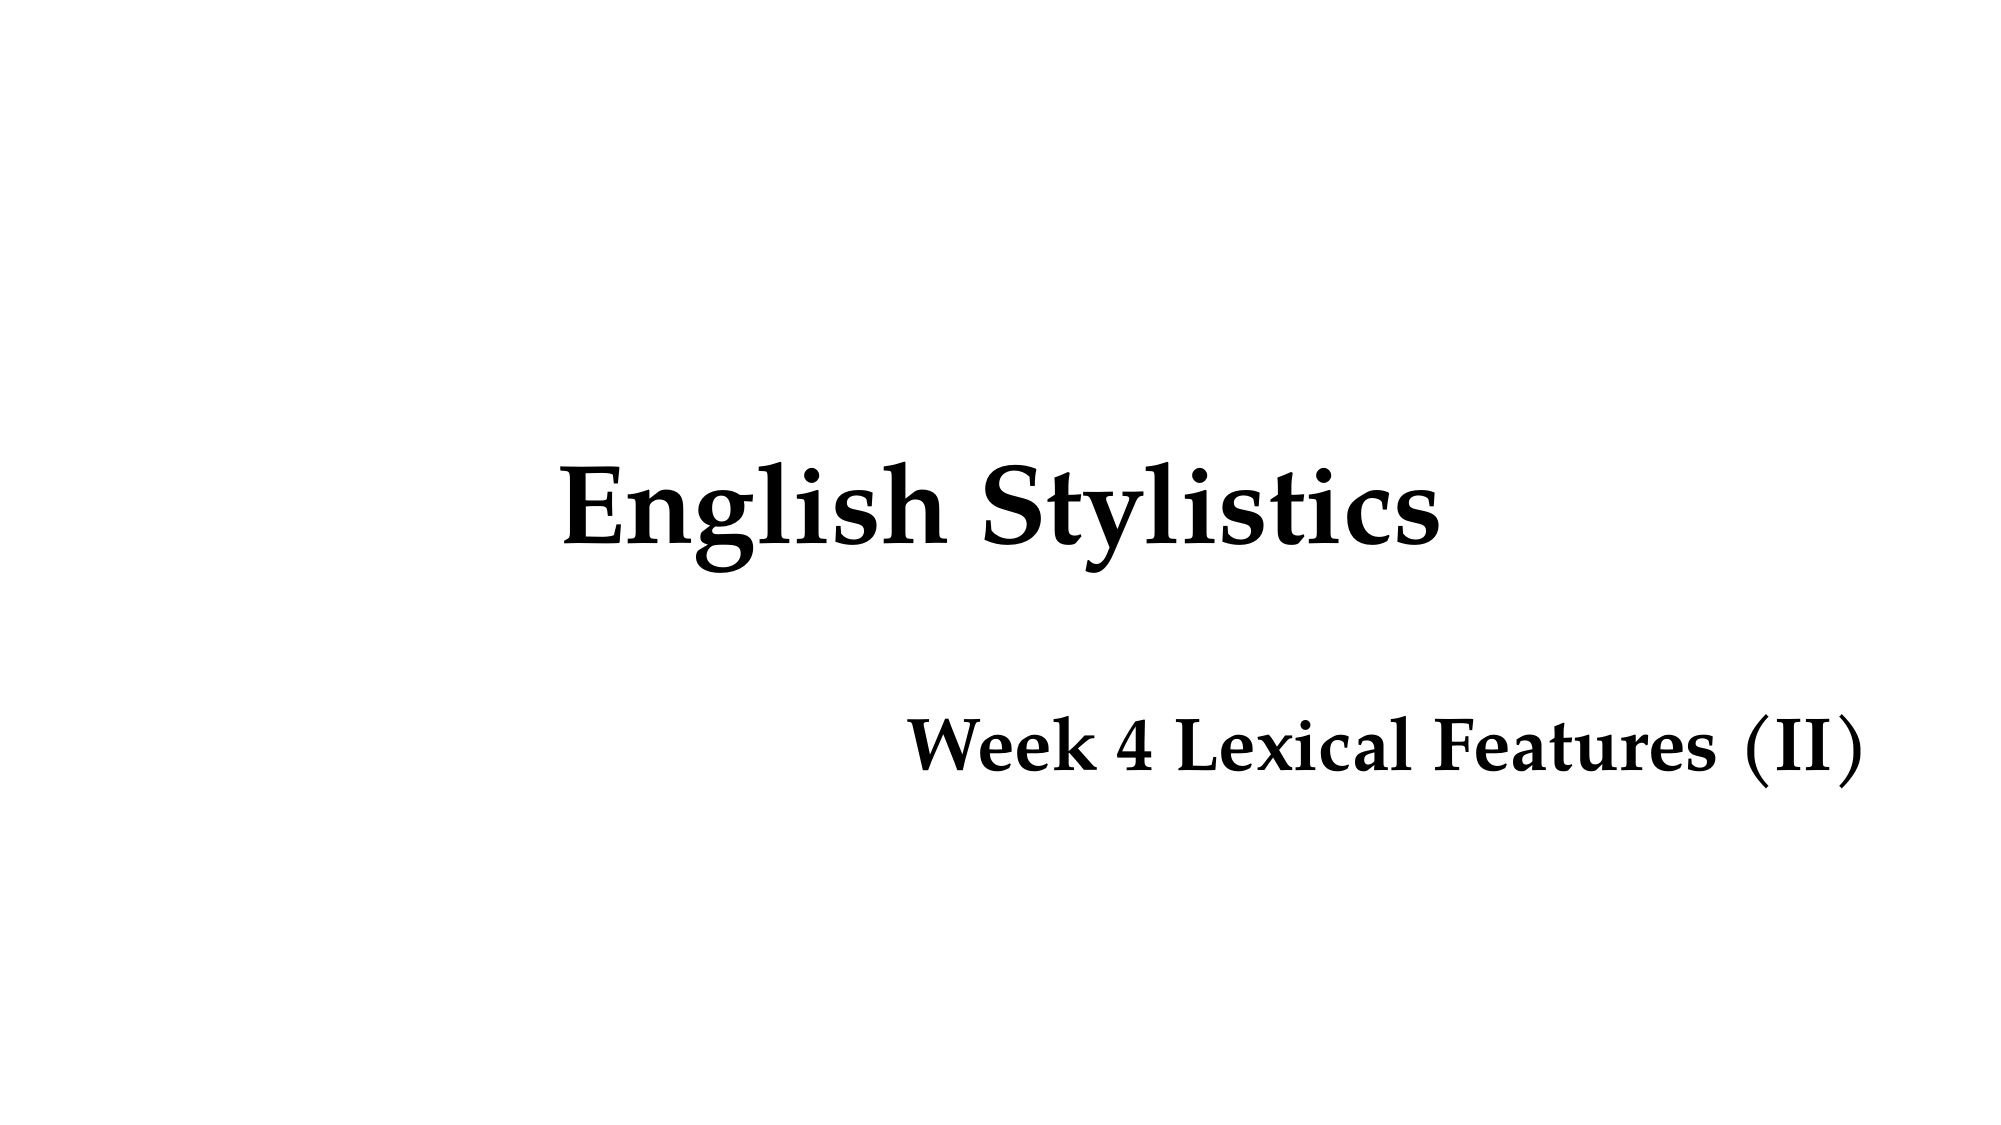

# English Stylistics
Week 4 Lexical Features (II)